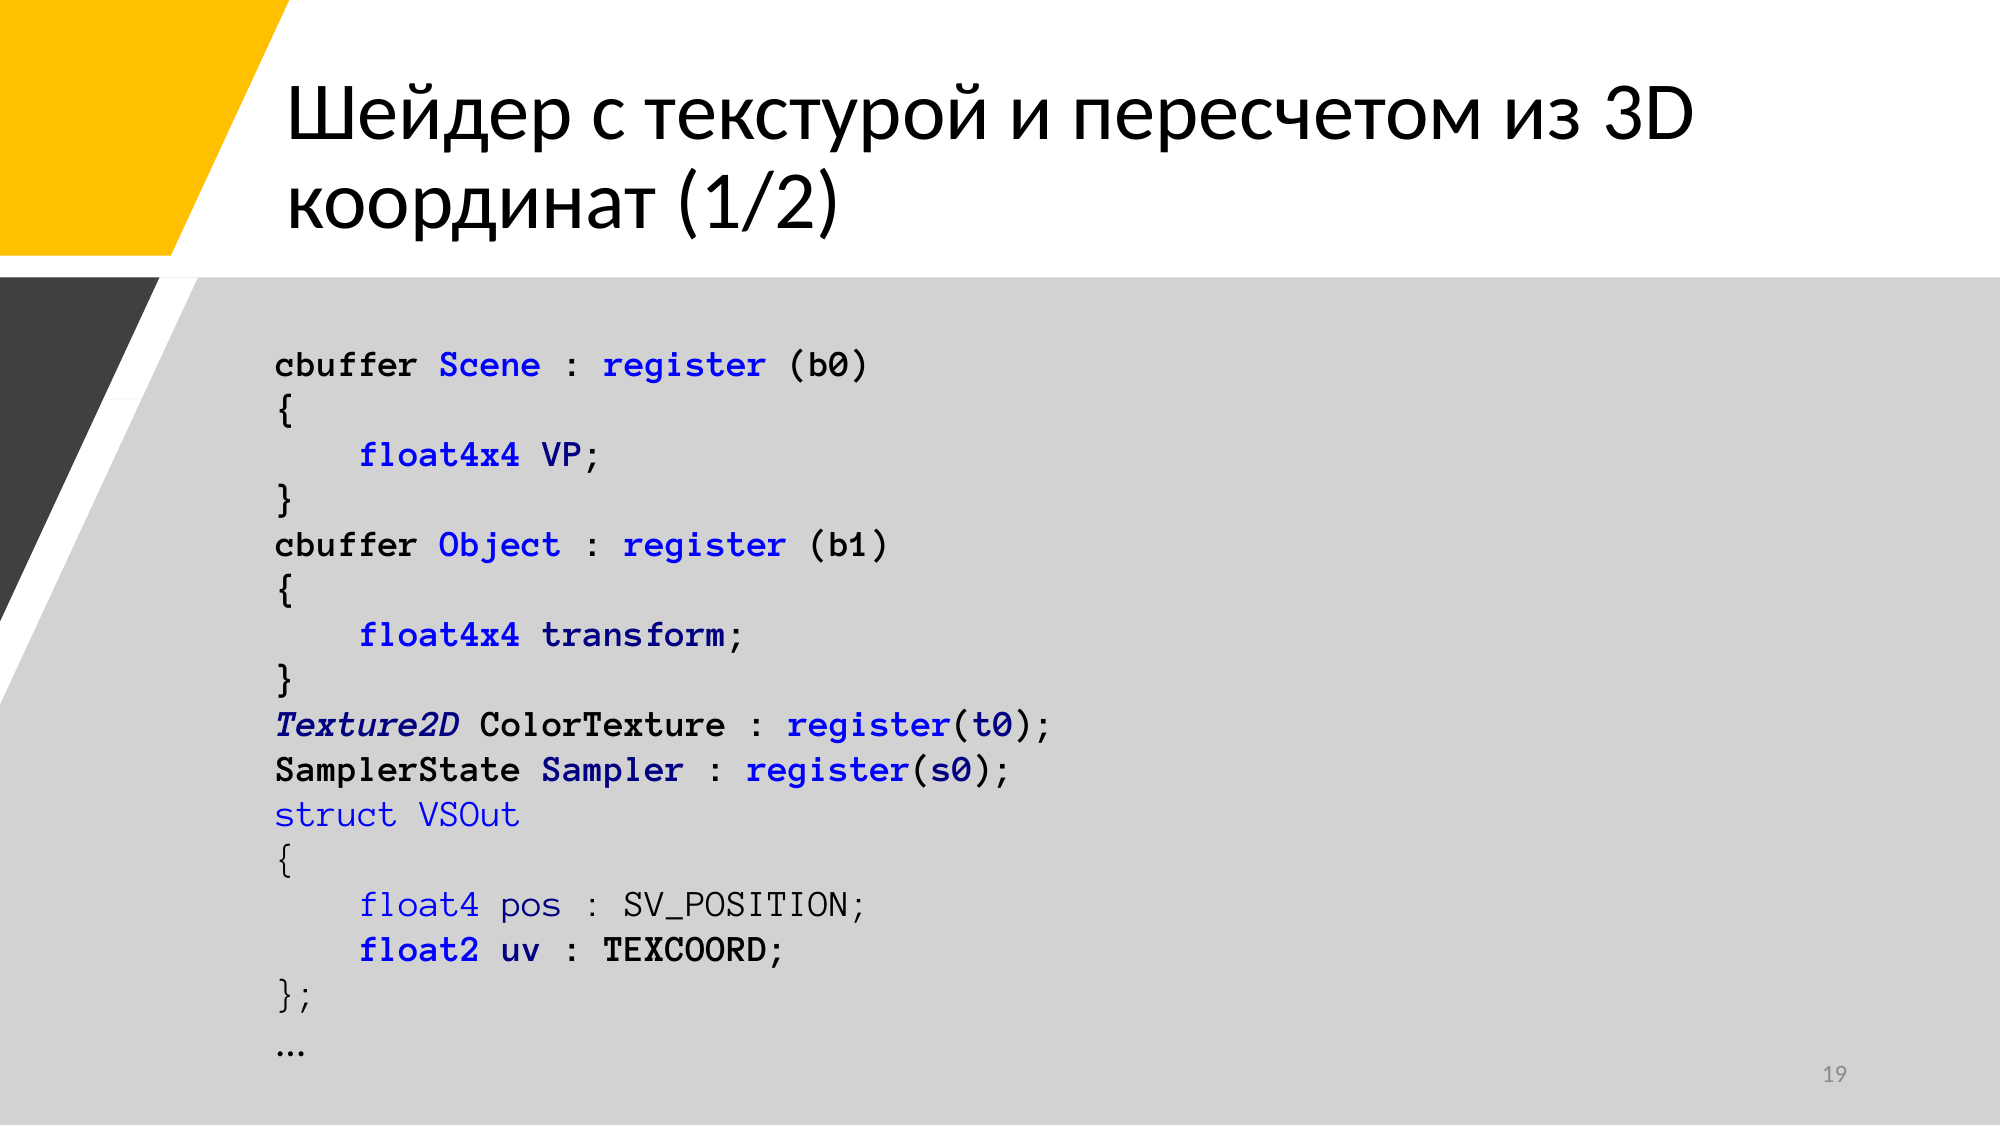

# Шейдер с текстурой и пересчетом из 3D координат (1/2)

cbuffer Scene : register (b0)
{
    float4x4 VP;
}
cbuffer Object : register (b1)
{
    float4x4 transform;
}
Texture2D ColorTexture : register(t0);
SamplerState Sampler : register(s0);
struct VSOut
{
    float4 pos : SV_POSITION;
    float2 uv : TEXCOORD;
};
…
19